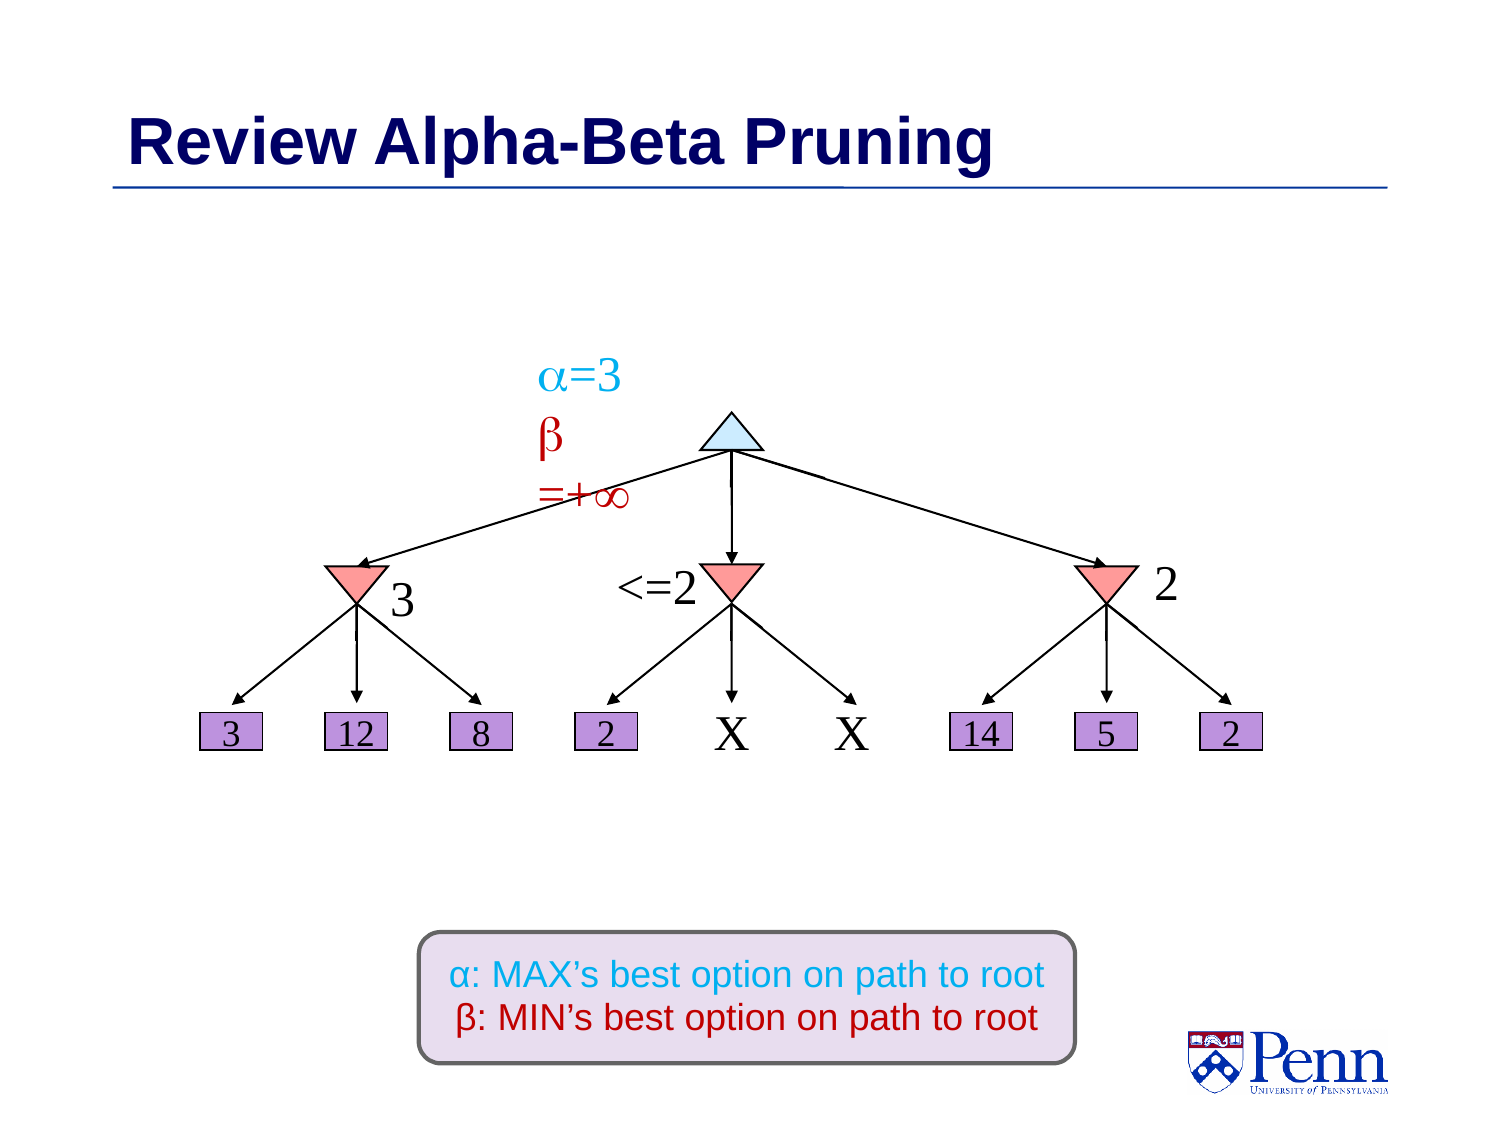

# Review Alpha-Beta Pruning
α=3
β =+∞

2
<=2
3

X
X
3
12
8
5
2
2
14

α: MAX’s best option on path to root
β: MIN’s best option on path to root